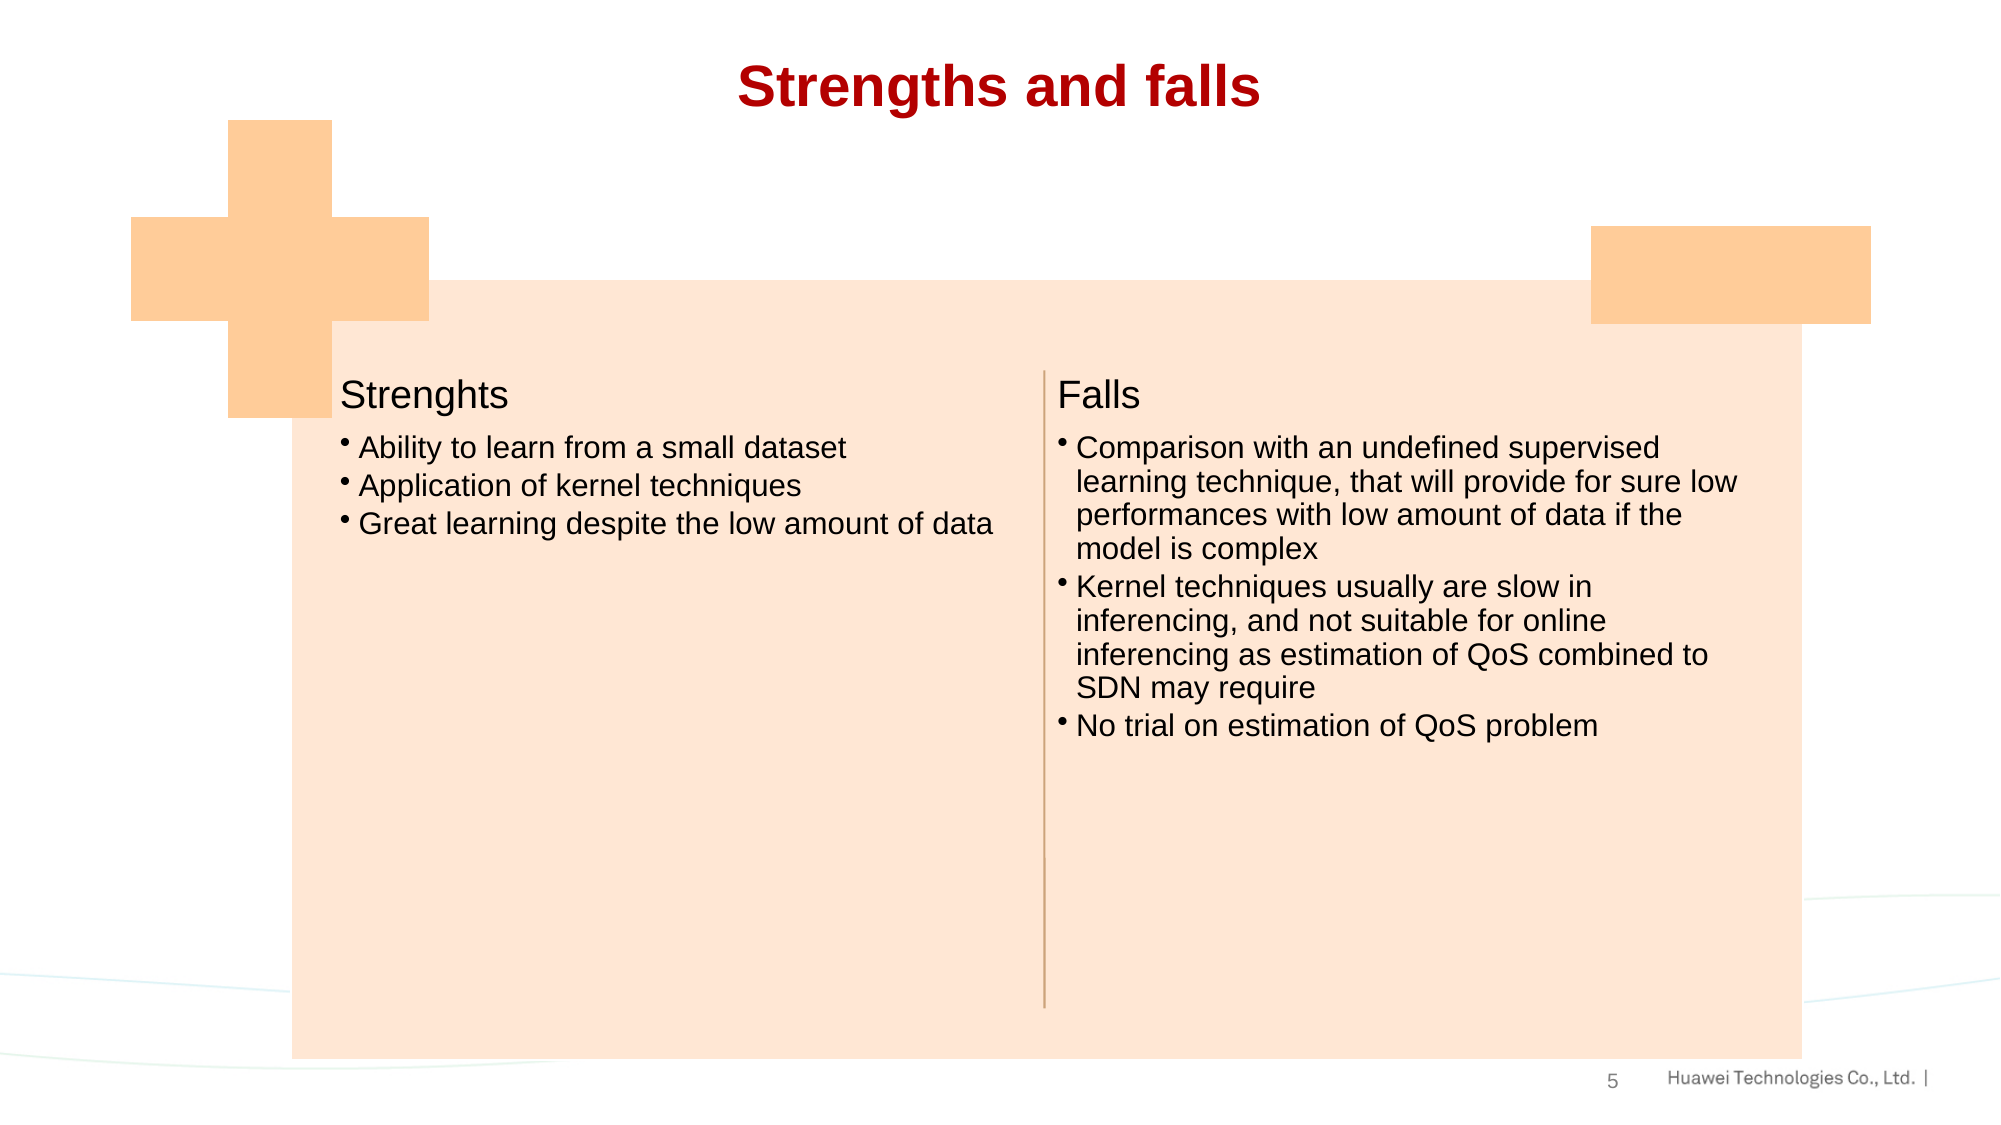

# Strengths and falls
Strenghts
Ability to learn from a small dataset
Application of kernel techniques
Great learning despite the low amount of data
Falls
Comparison with an undefined supervised learning technique, that will provide for sure low performances with low amount of data if the model is complex
Kernel techniques usually are slow in inferencing, and not suitable for online inferencing as estimation of QoS combined to SDN may require
No trial on estimation of QoS problem